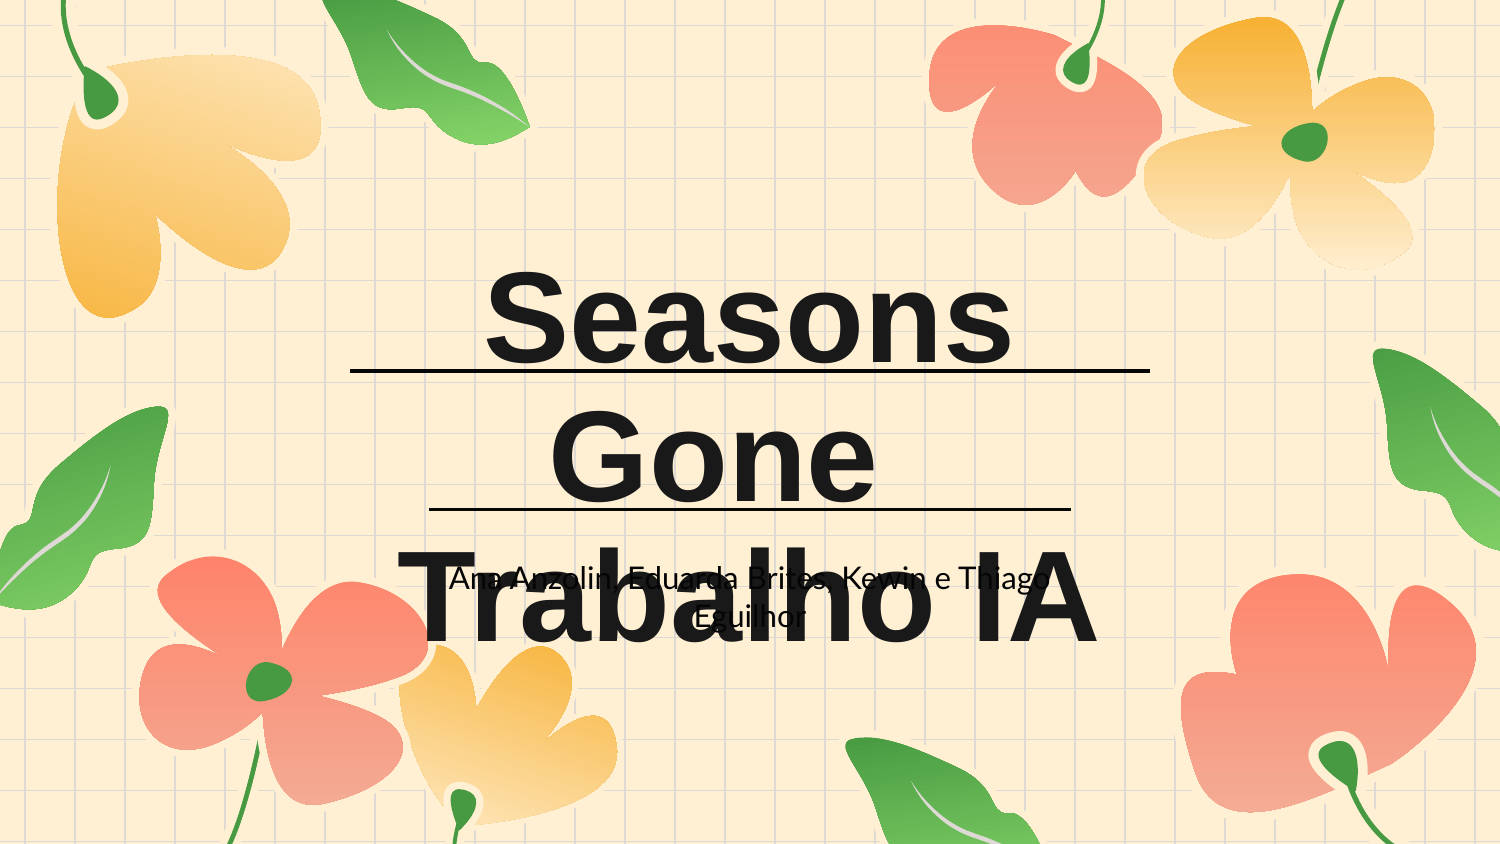

# Seasons Gone   Trabalho IA
Ana Anzolin, Eduarda Brites, Kewin e Thiago Eguilhor